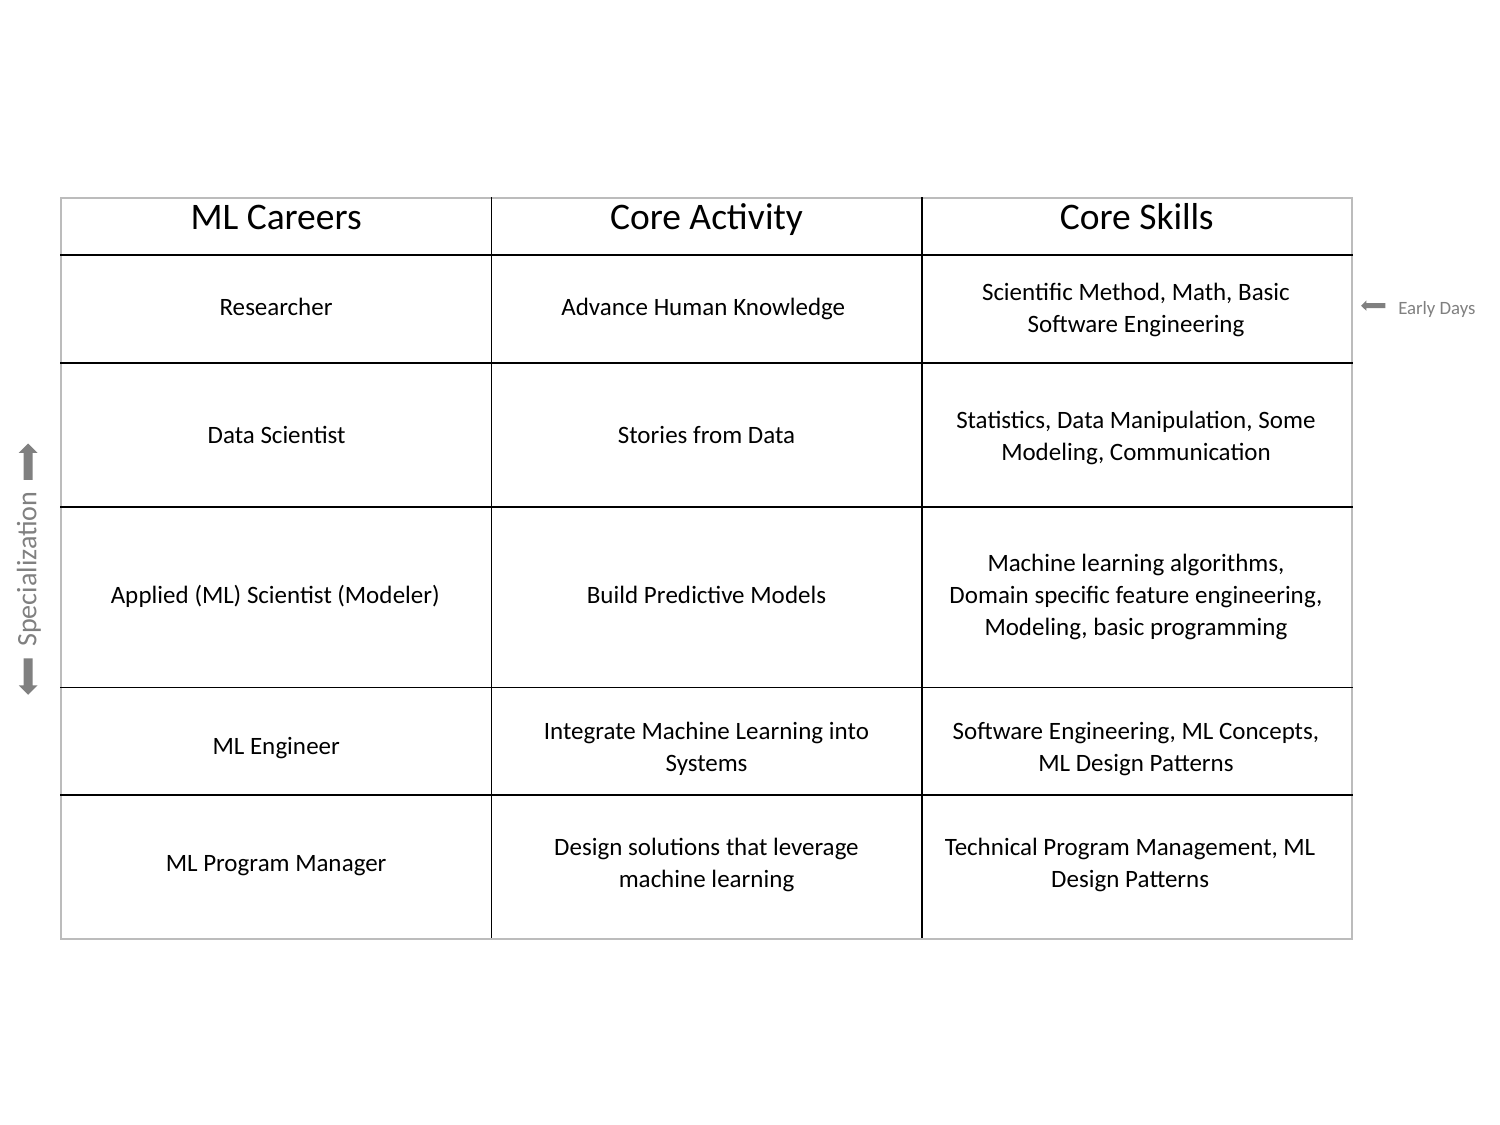

| ML Careers | Core Activity | Core Skills |
| --- | --- | --- |
|  |  |  |
|  |  |  |
|  |  |  |
|  |  |  |
|  |  |  |
Scientific Method, Math, Basic Software Engineering
Researcher
Advance Human Knowledge
Early Days

Statistics, Data Manipulation, Some Modeling, Communication
Data Scientist
Stories from Data

Machine learning algorithms, Domain specific feature engineering, Modeling, basic programming
Specialization
Build Predictive Models
Applied (ML) Scientist (Modeler)

Software Engineering, ML Concepts, ML Design Patterns
Integrate Machine Learning into Systems
ML Engineer
Technical Program Management, ML Design Patterns
Design solutions that leverage machine learning
ML Program Manager